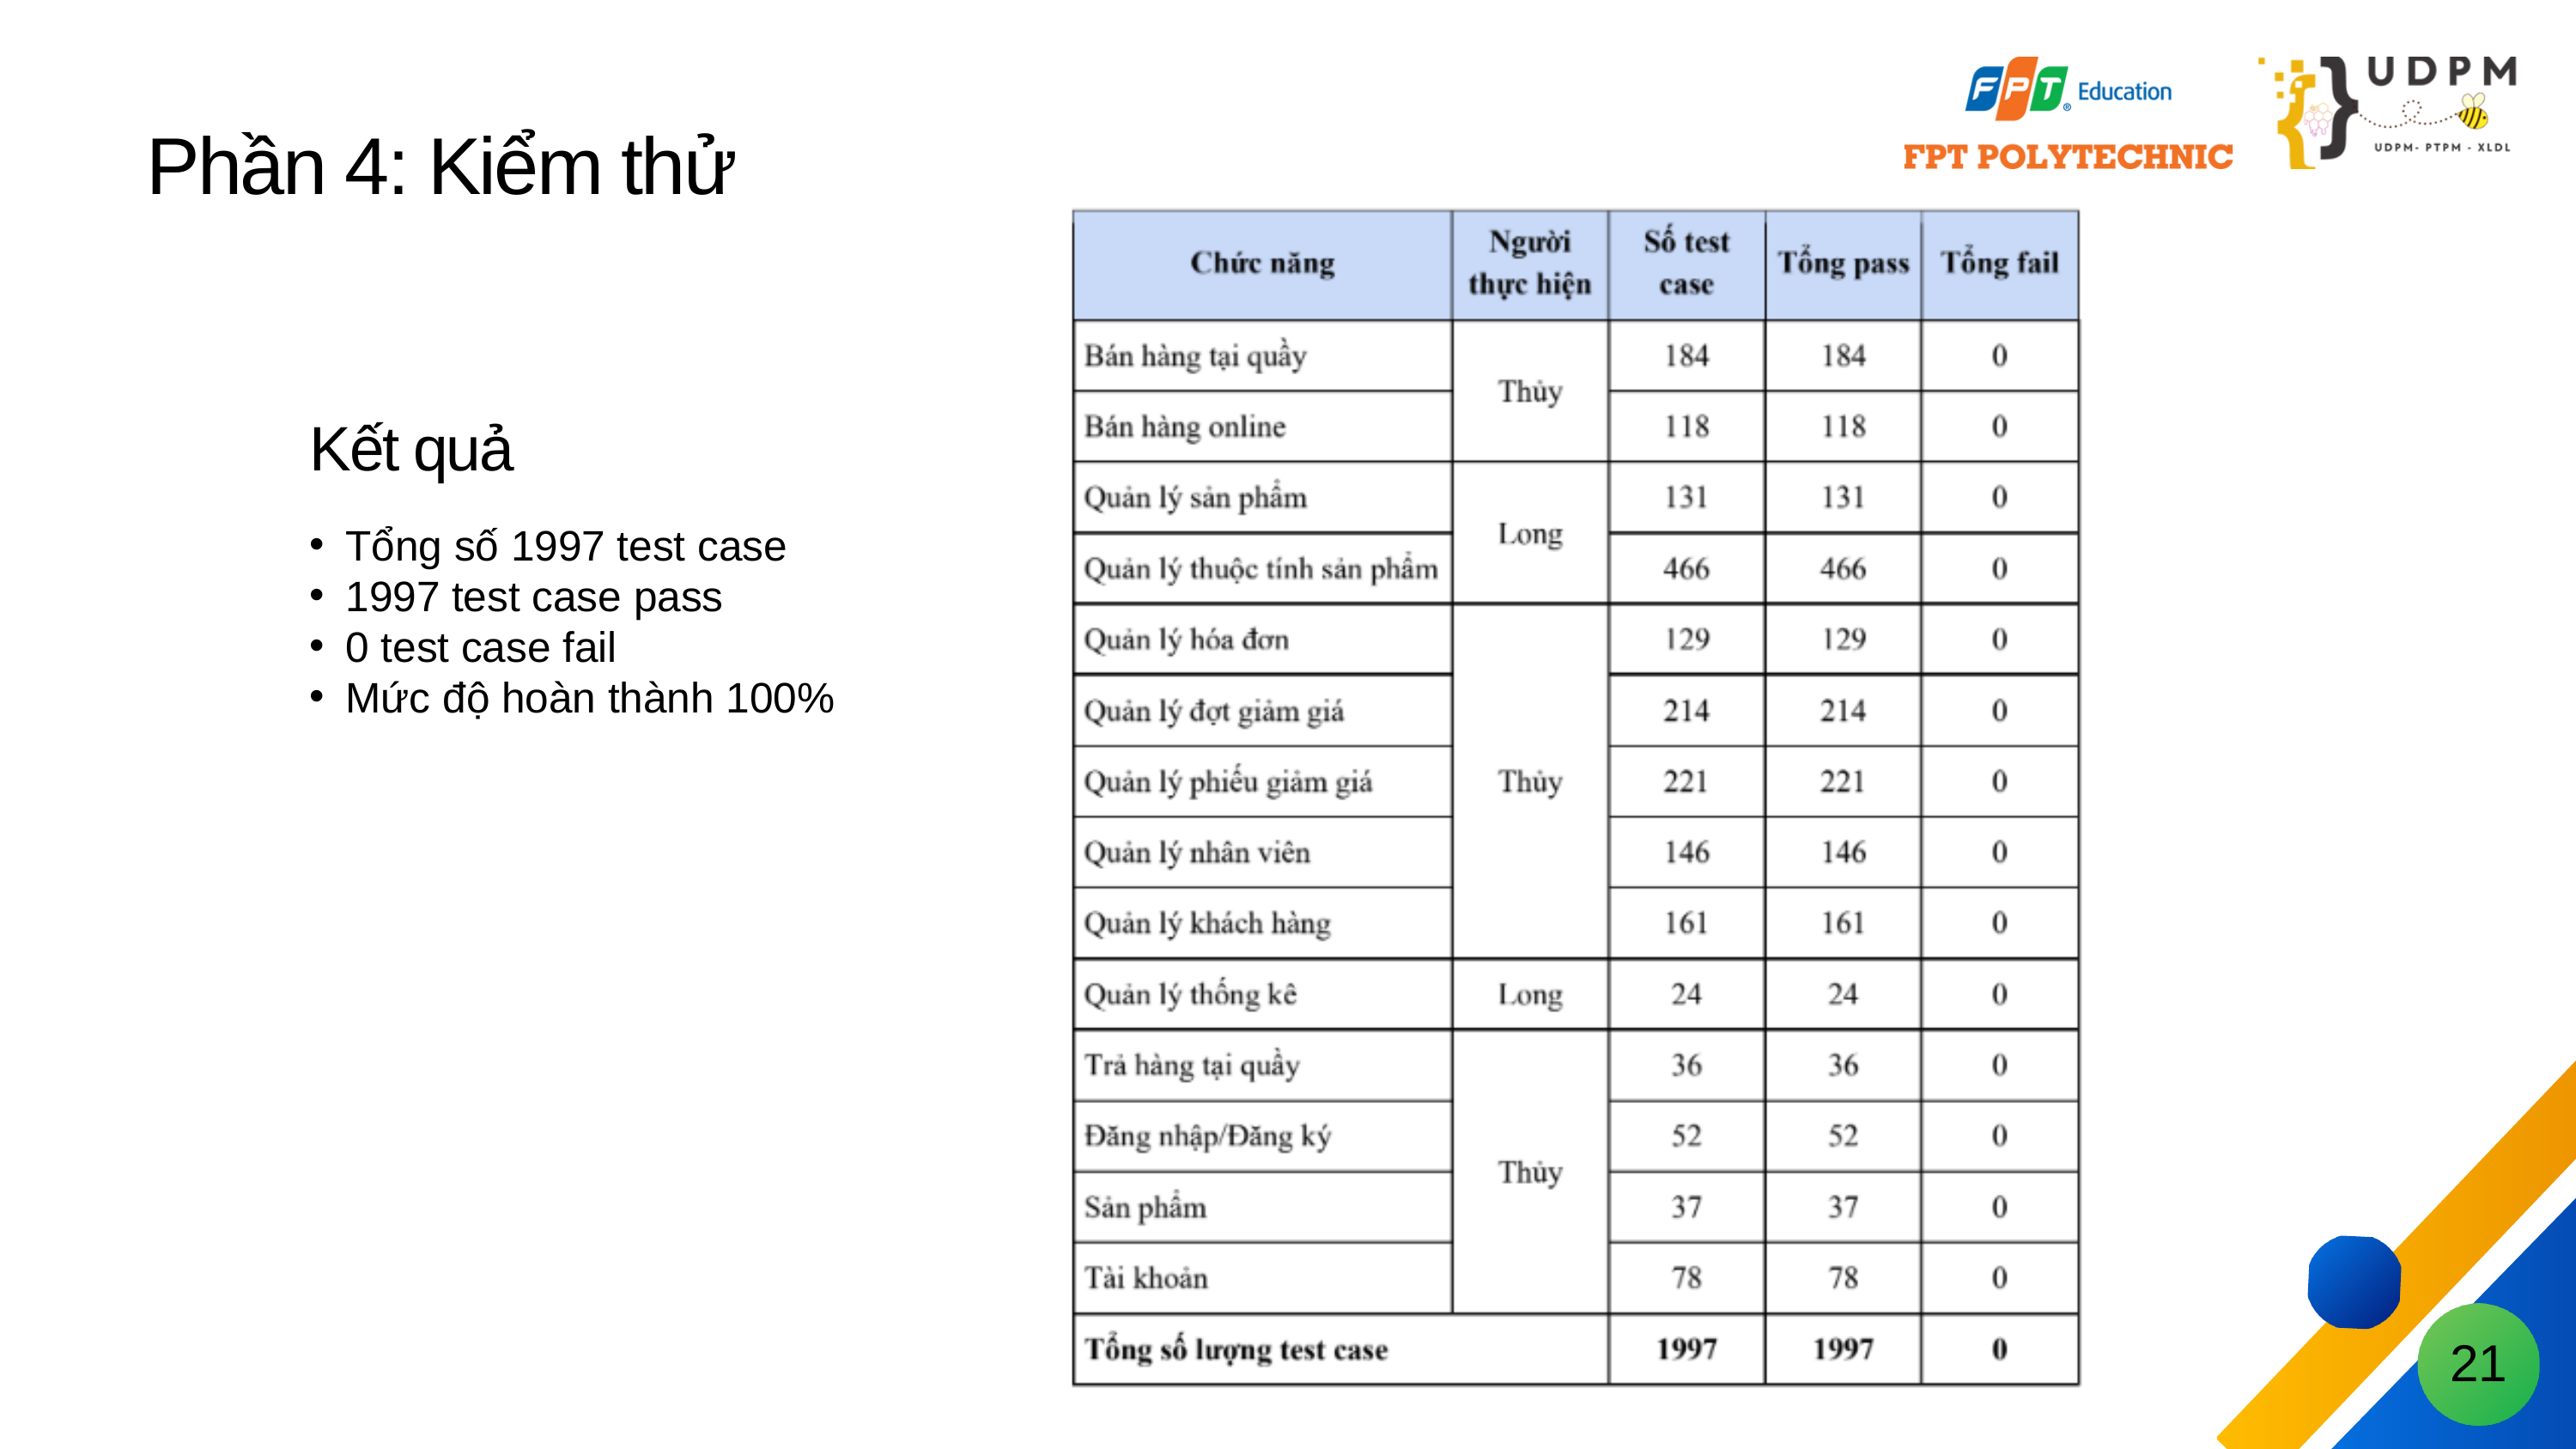

Phần 4: Kiểm thử

Kết quả
Tổng số 1997 test case
1997 test case pass
0 test case fail
Mức độ hoàn thành 100%

21